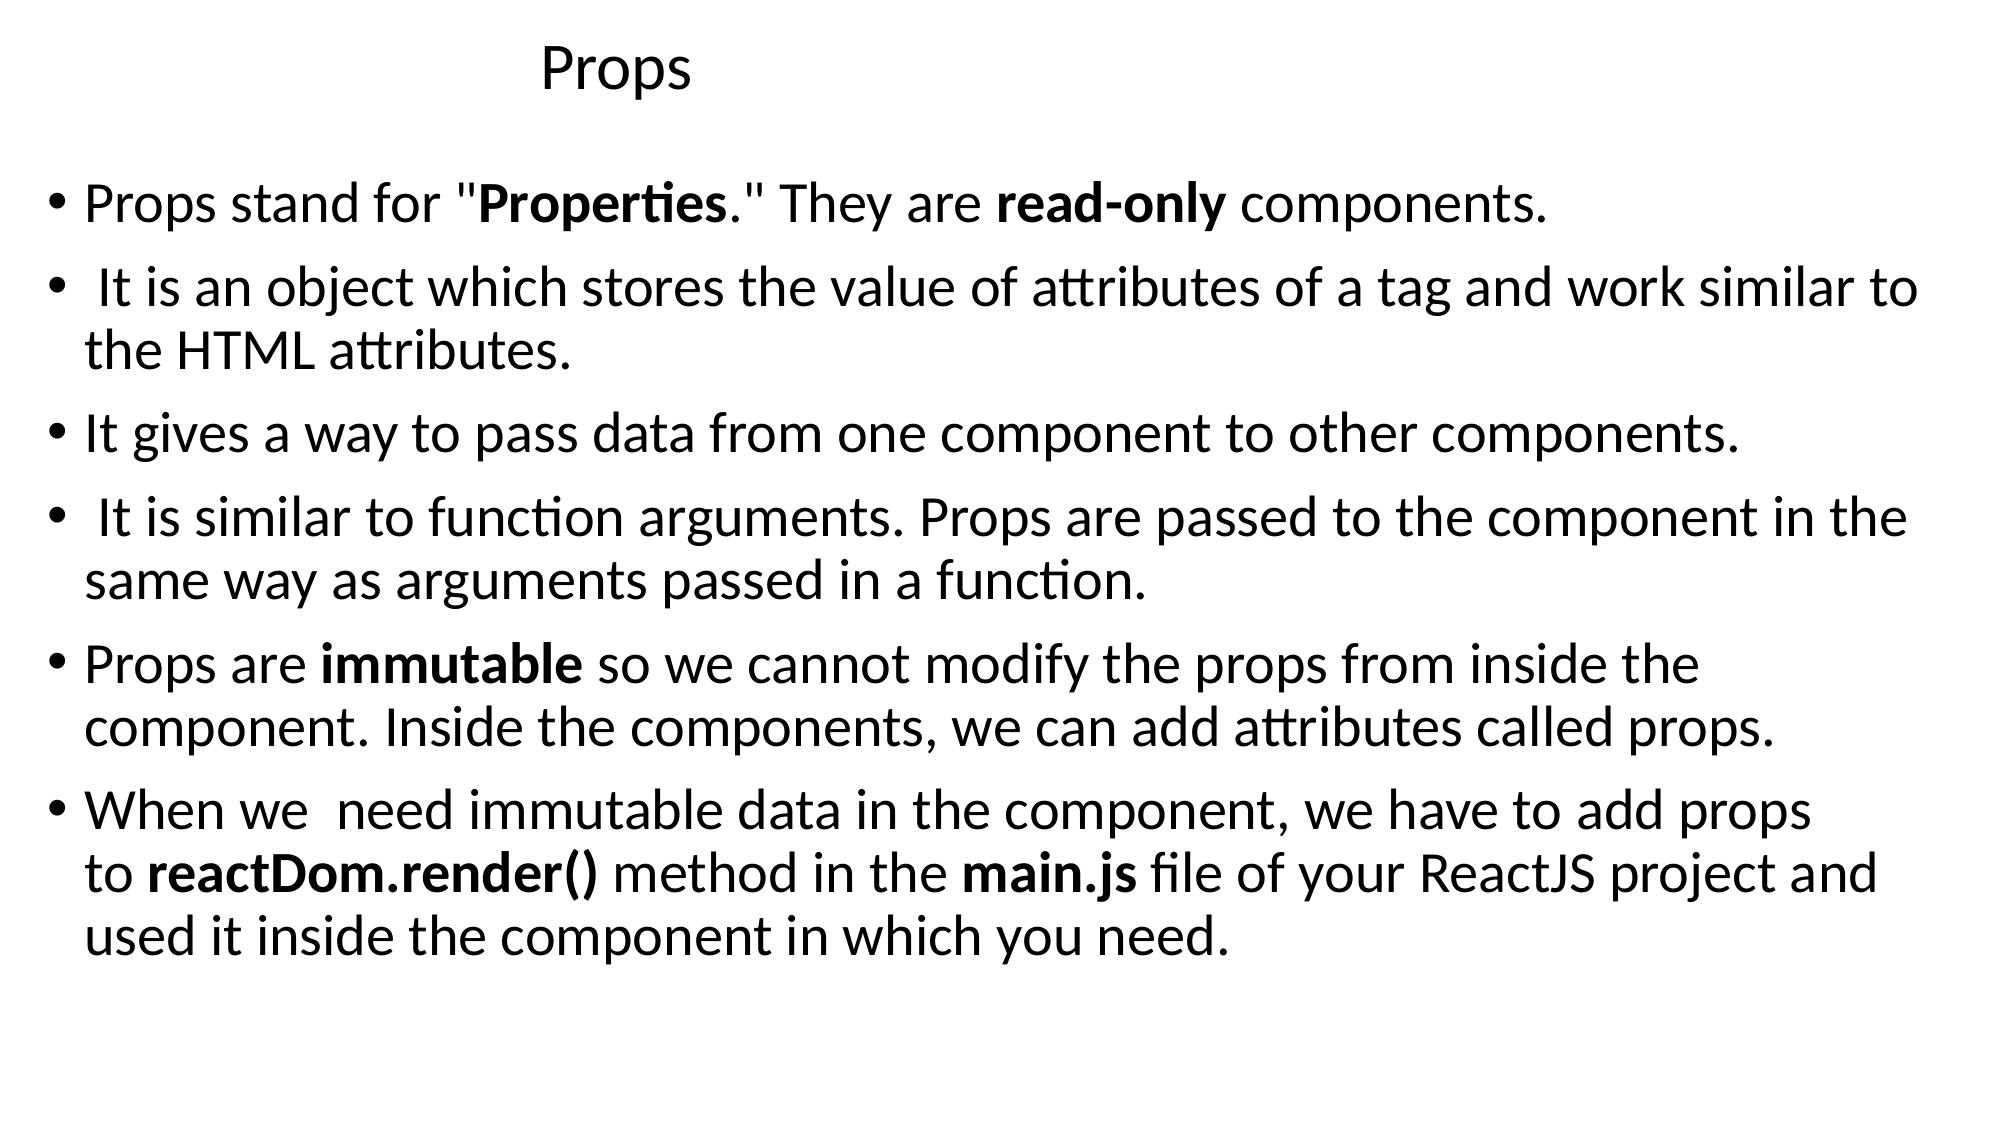

# Props
Props stand for "Properties." They are read-only components.
 It is an object which stores the value of attributes of a tag and work similar to the HTML attributes.
It gives a way to pass data from one component to other components.
 It is similar to function arguments. Props are passed to the component in the same way as arguments passed in a function.
Props are immutable so we cannot modify the props from inside the component. Inside the components, we can add attributes called props.
When we  need immutable data in the component, we have to add props to reactDom.render() method in the main.js file of your ReactJS project and used it inside the component in which you need.